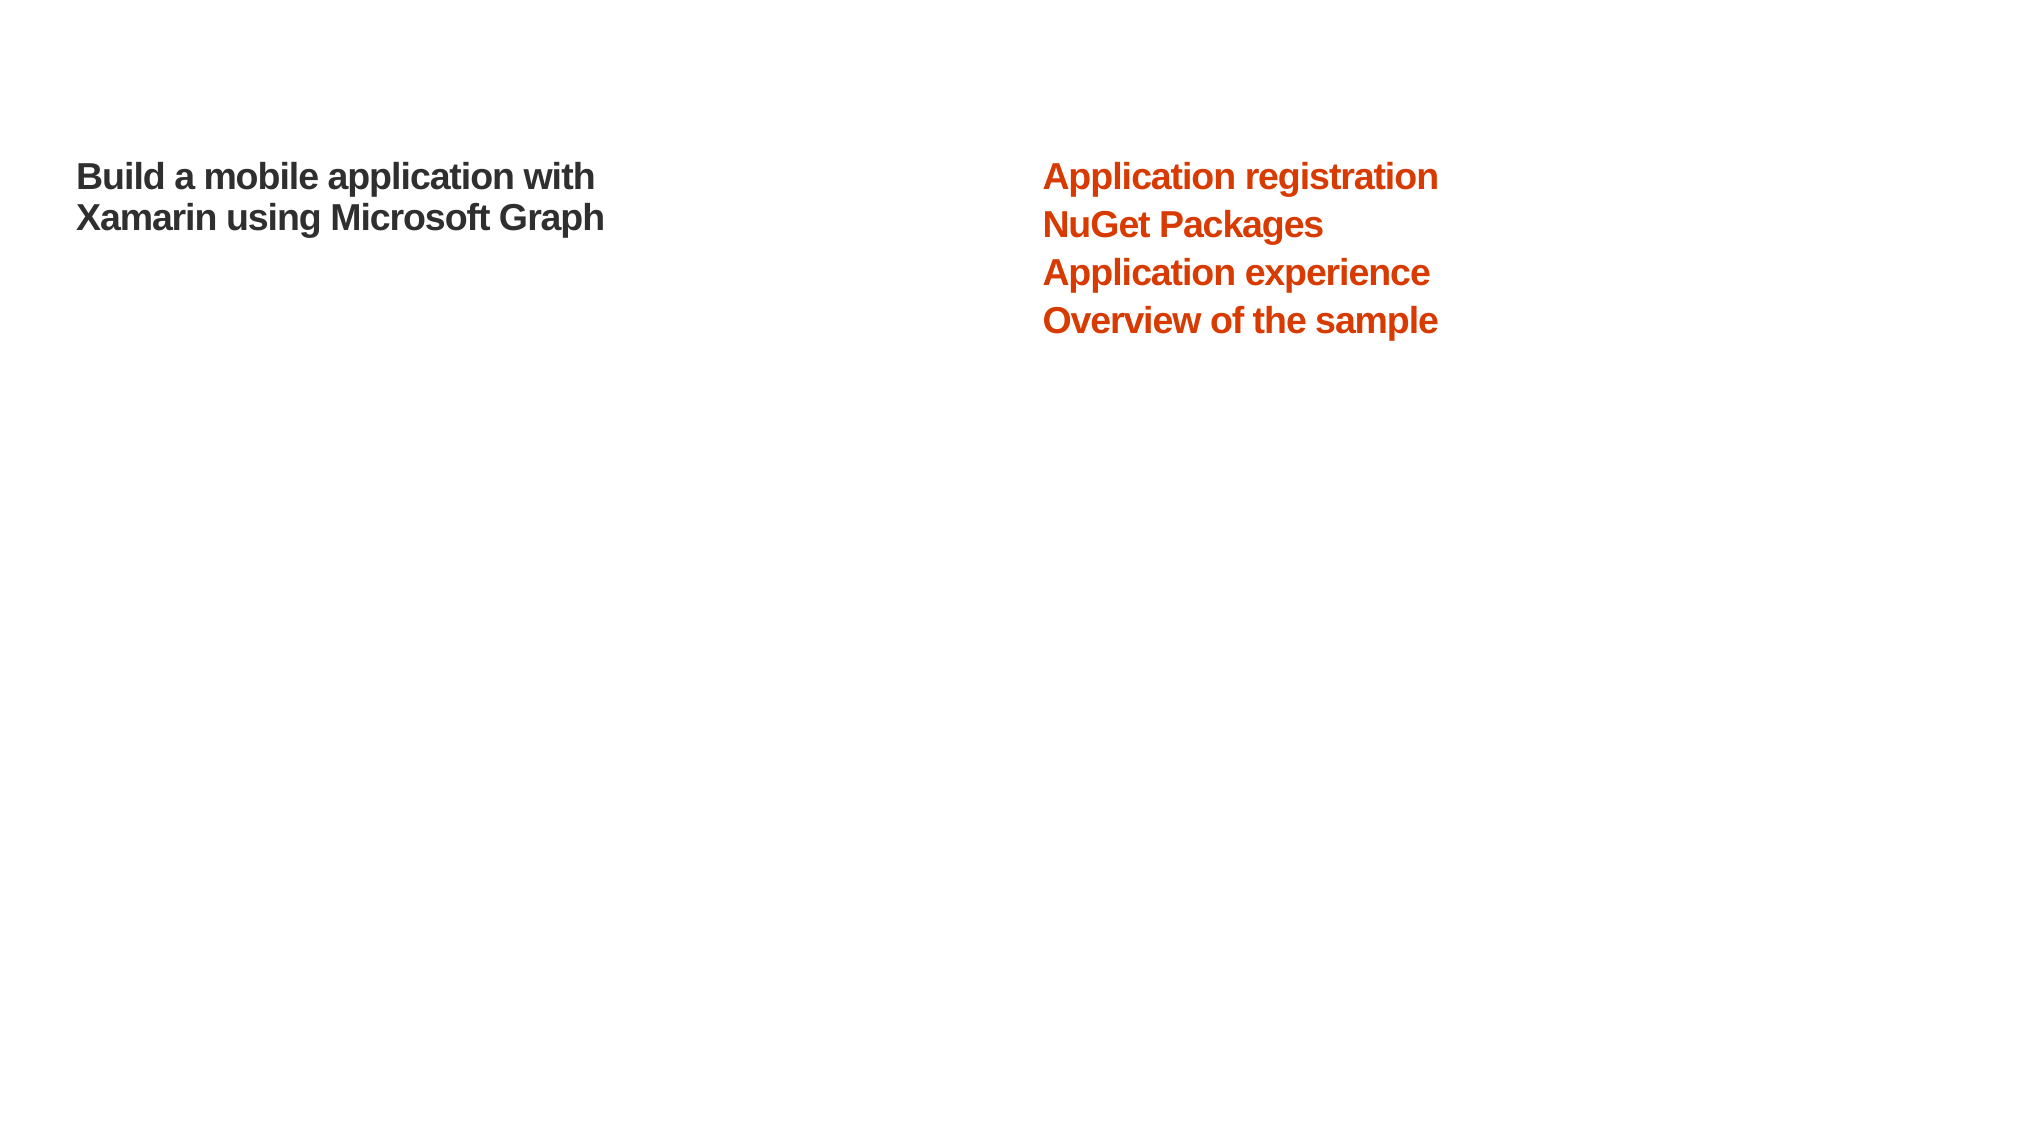

# Build a mobile application with Xamarin using Microsoft Graph
Application registration
NuGet Packages
Application experience
Overview of the sample